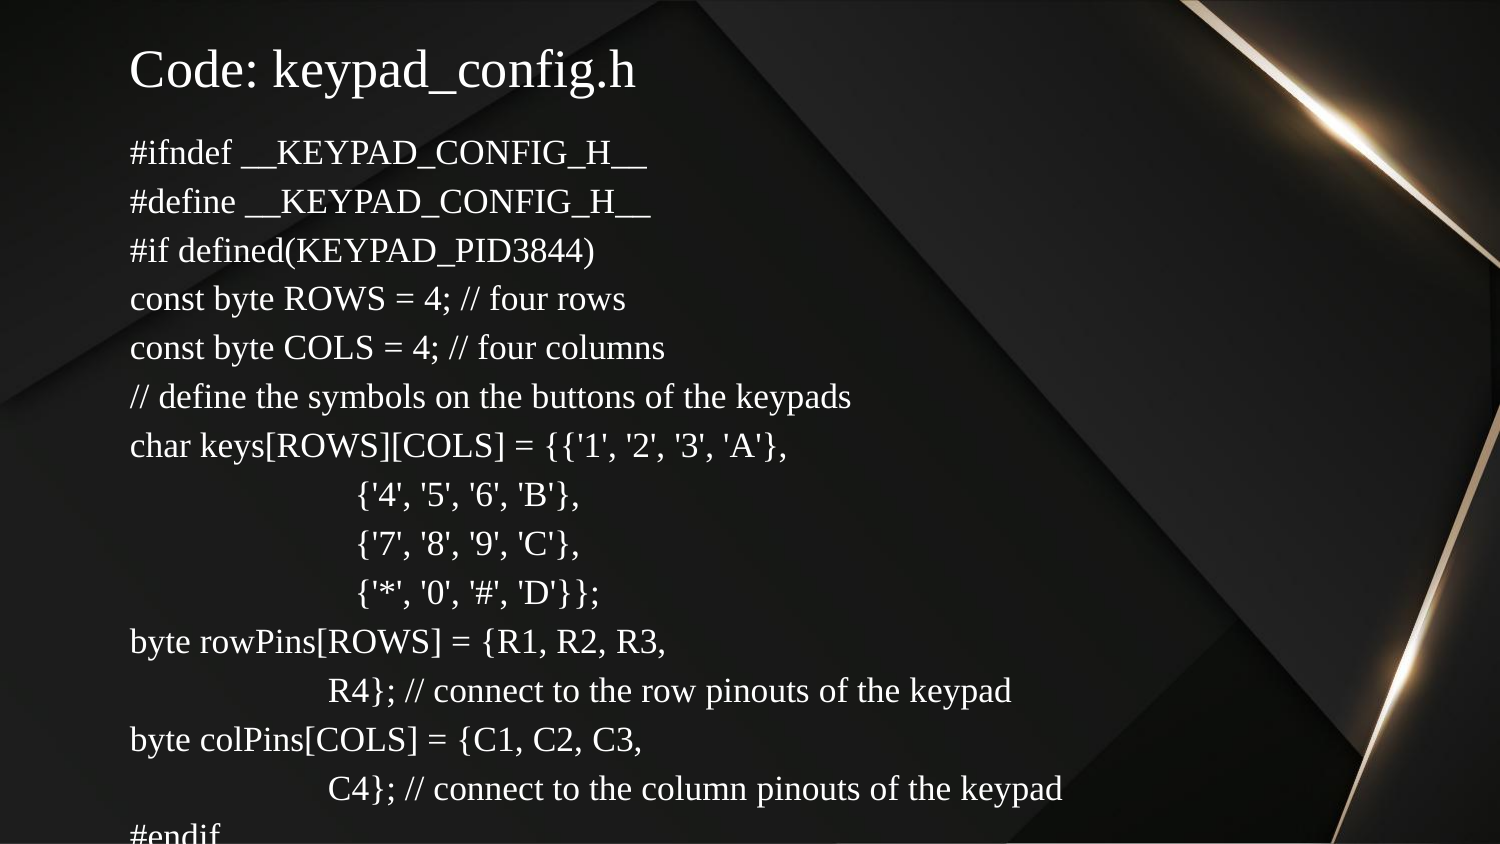

# Code: keypad_config.h
#ifndef __KEYPAD_CONFIG_H__
#define __KEYPAD_CONFIG_H__
#if defined(KEYPAD_PID3844)
const byte ROWS = 4; // four rows
const byte COLS = 4; // four columns
// define the symbols on the buttons of the keypads
char keys[ROWS][COLS] = {{'1', '2', '3', 'A'},
                         {'4', '5', '6', 'B'},
                         {'7', '8', '9', 'C'},
                         {'*', '0', '#', 'D'}};
byte rowPins[ROWS] = {R1, R2, R3,
                      R4}; // connect to the row pinouts of the keypad
byte colPins[COLS] = {C1, C2, C3,
                      C4}; // connect to the column pinouts of the keypad
#endif